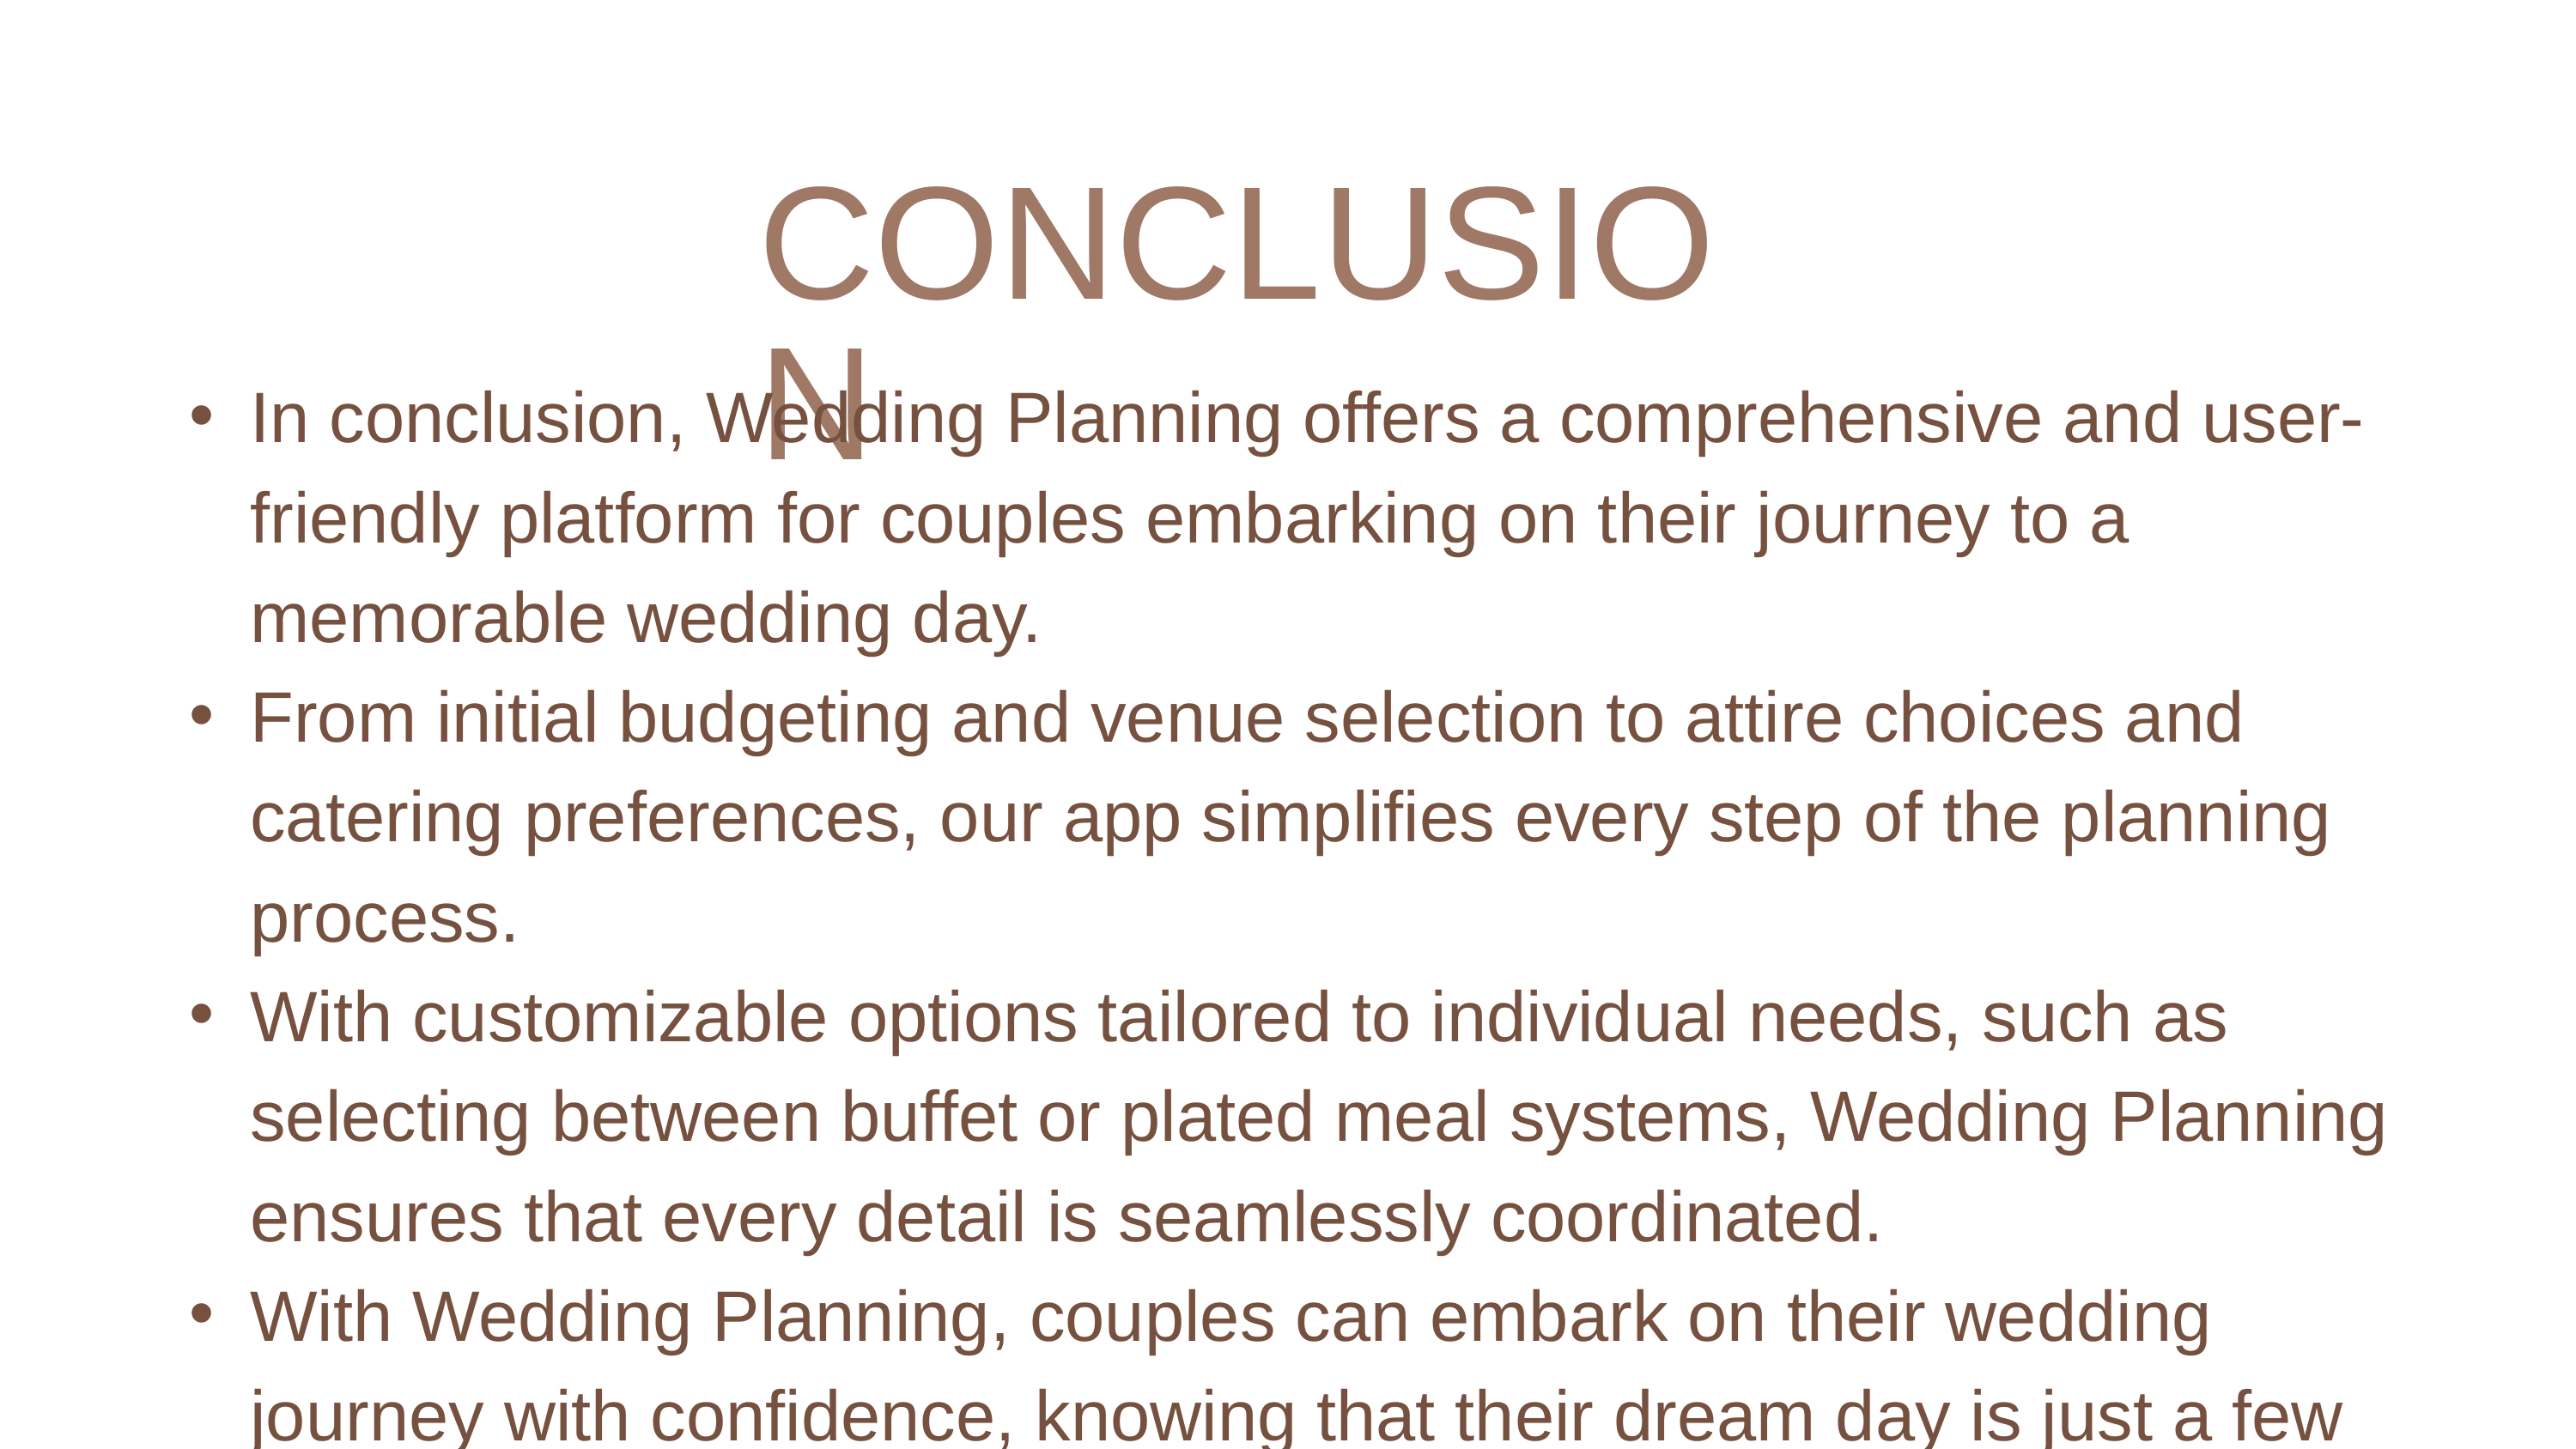

CONCLUSION
In conclusion, Wedding Planning offers a comprehensive and user-friendly platform for couples embarking on their journey to a memorable wedding day.
From initial budgeting and venue selection to attire choices and catering preferences, our app simplifies every step of the planning process.
With customizable options tailored to individual needs, such as selecting between buffet or plated meal systems, Wedding Planning ensures that every detail is seamlessly coordinated.
With Wedding Planning, couples can embark on their wedding journey with confidence, knowing that their dream day is just a few taps away.